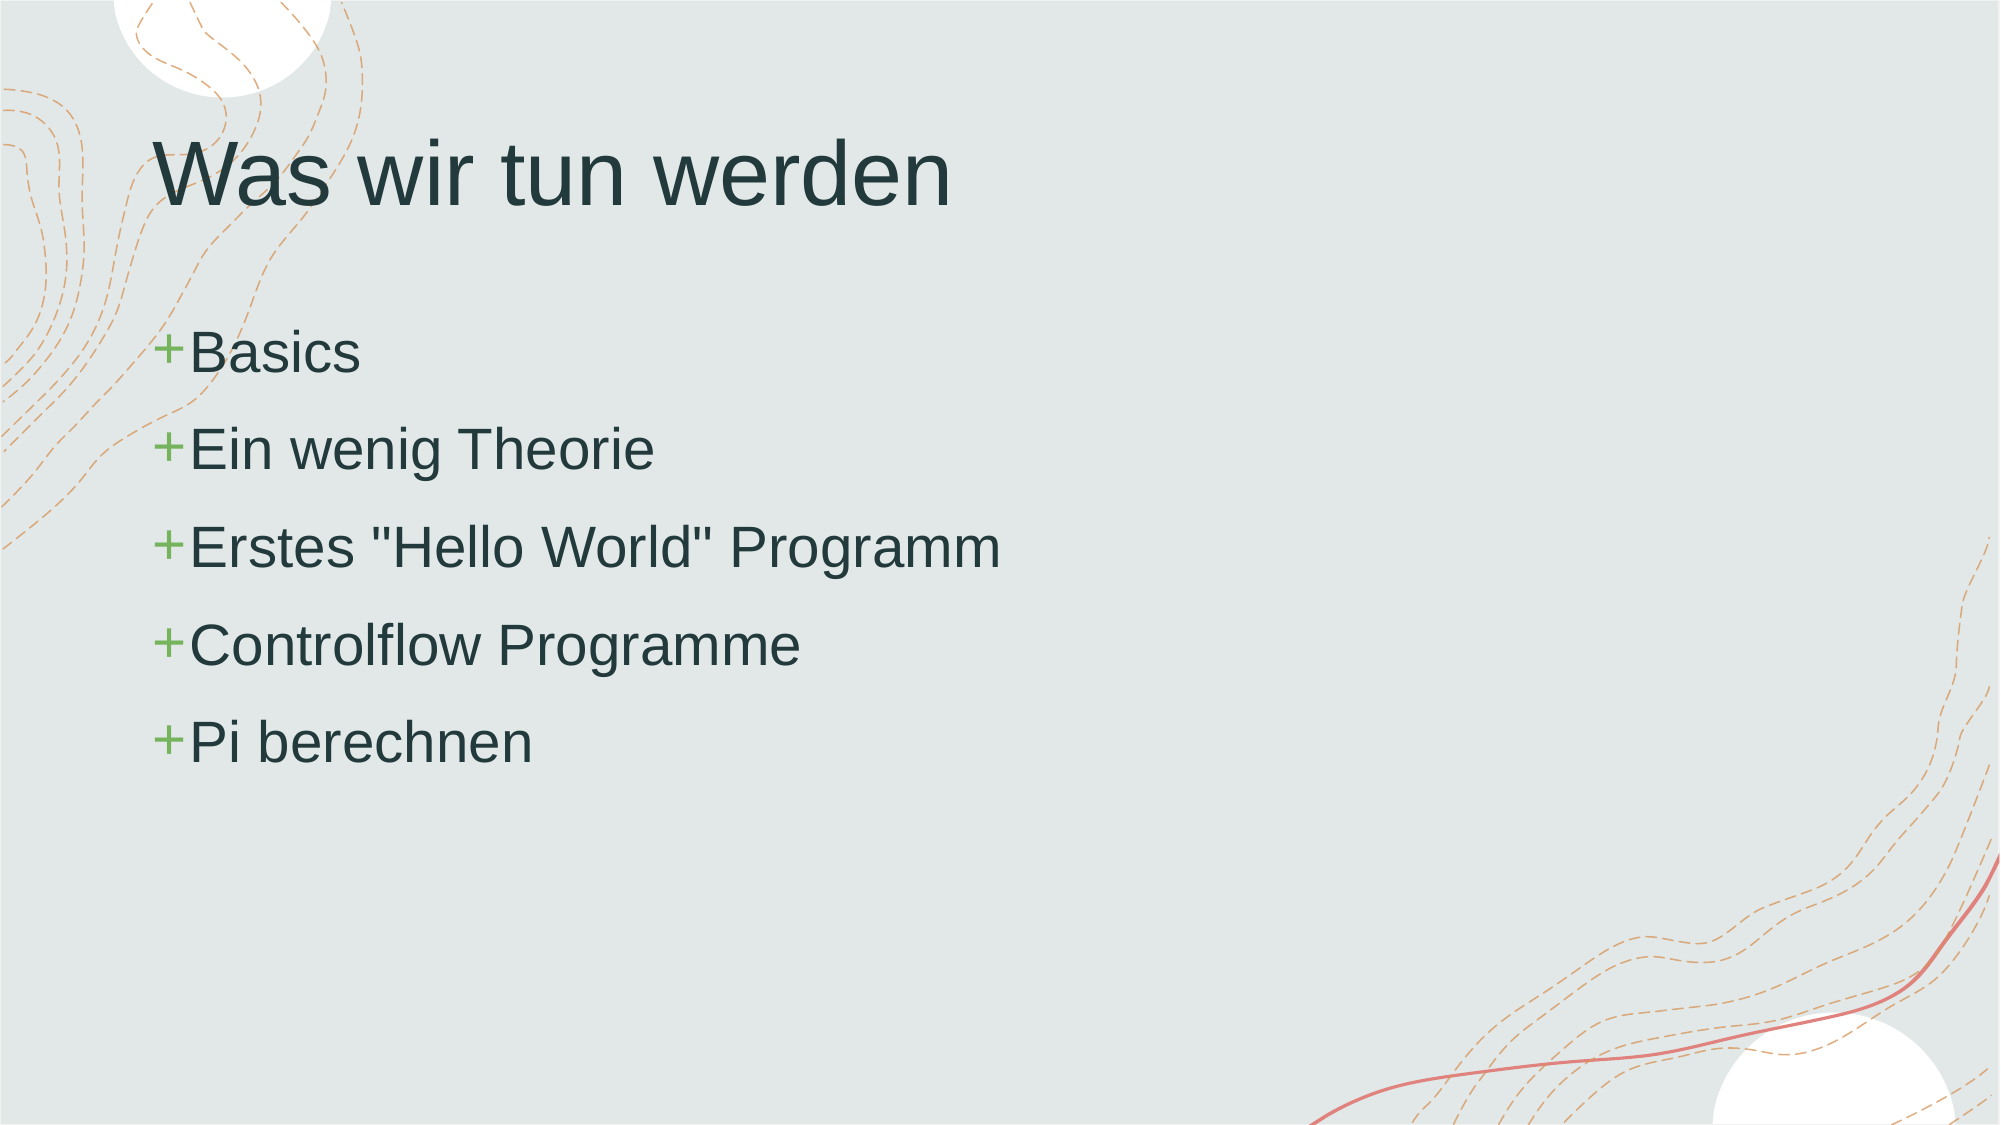

# Was wir tun werden
Basics
Ein wenig Theorie
Erstes "Hello World" Programm
Controlflow Programme
Pi berechnen